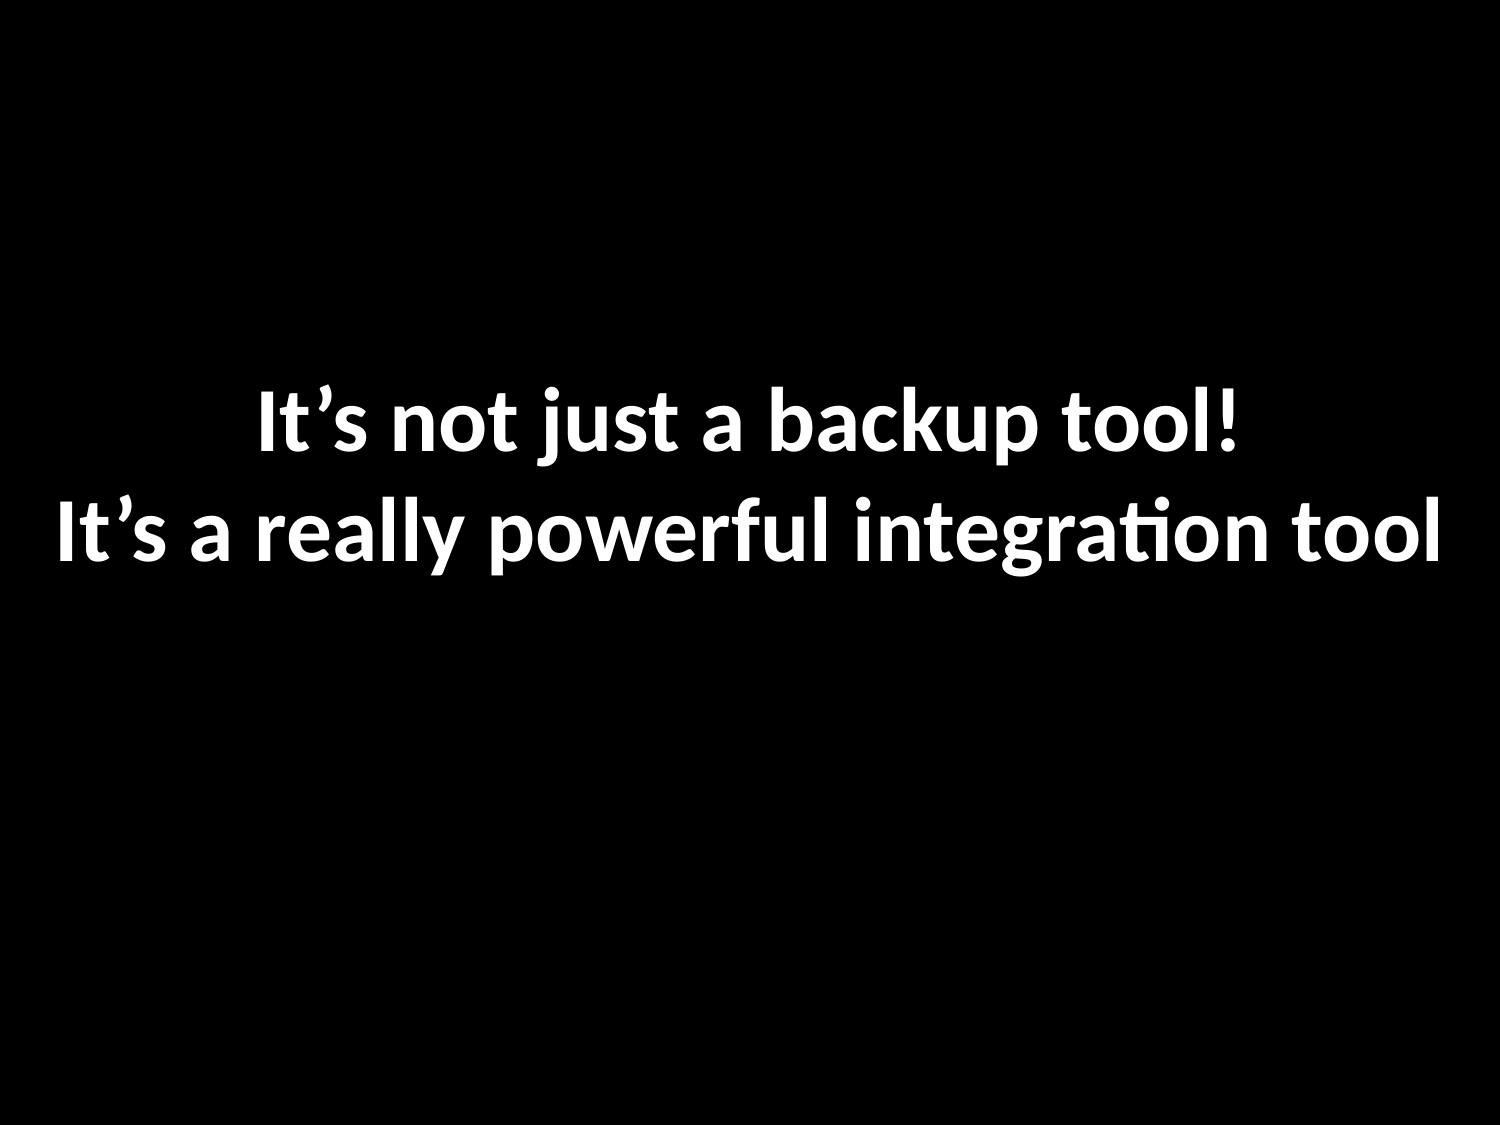

# It’s not just a backup tool! It’s a really powerful integration tool